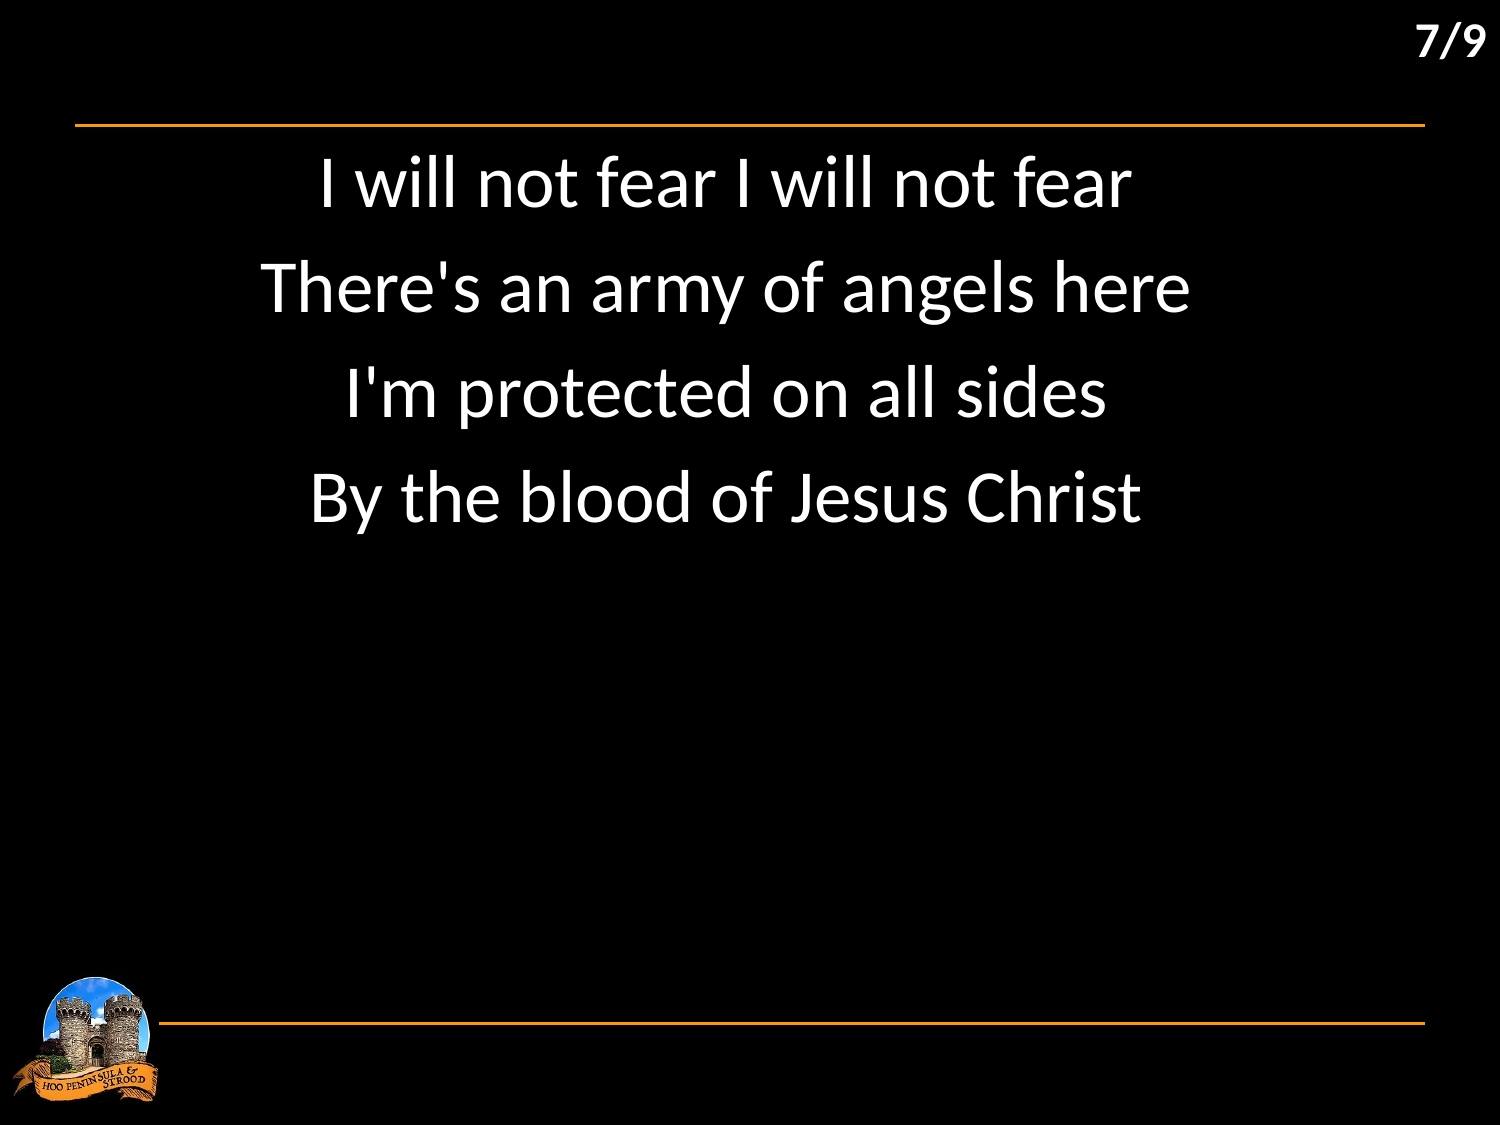

7/9
I will not fear I will not fear
There's an army of angels here
I'm protected on all sides
By the blood of Jesus Christ